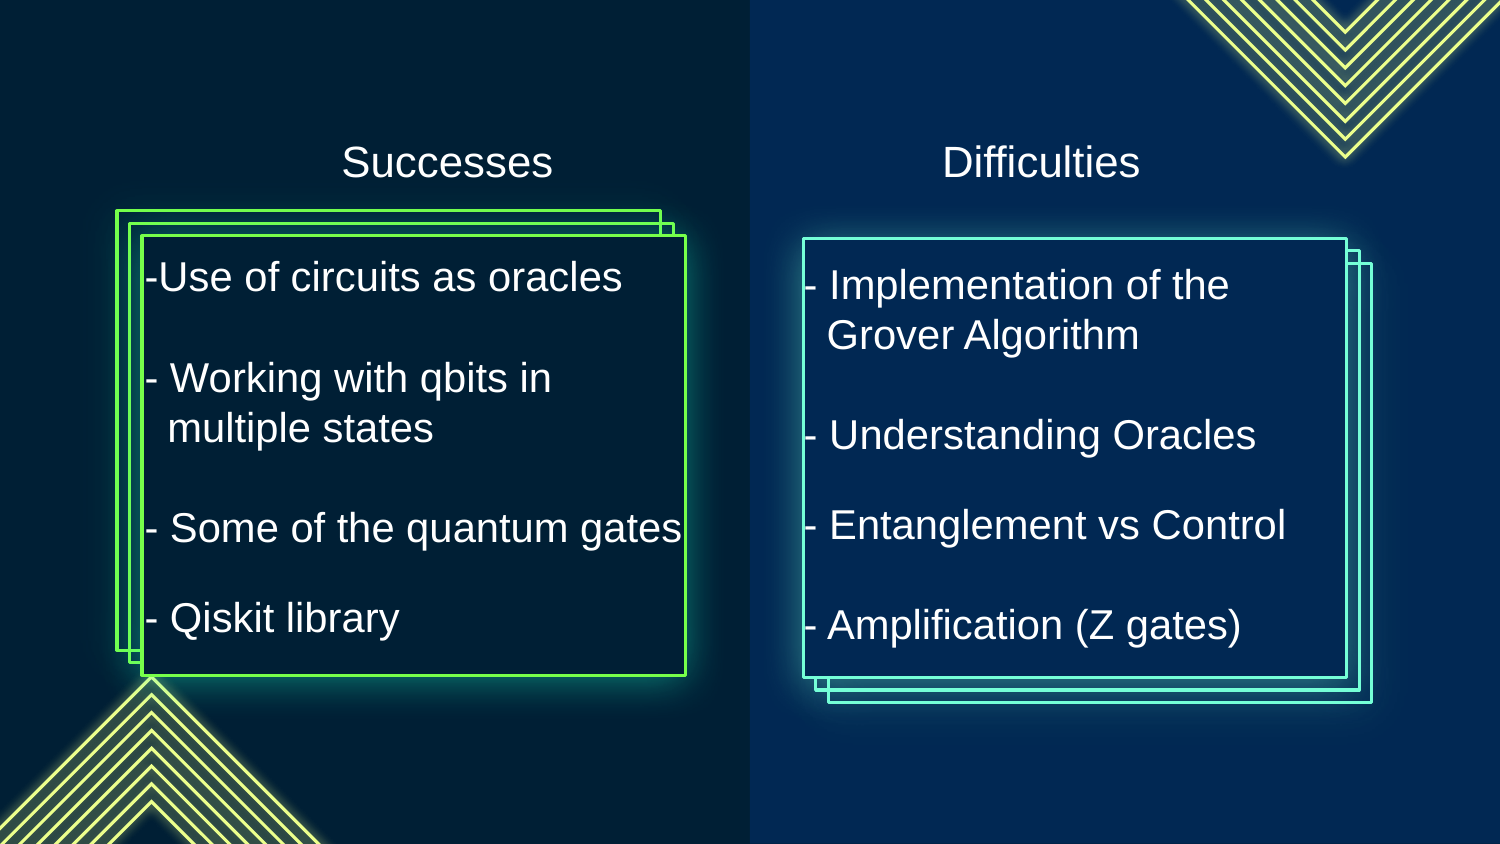

Successes
# Difficulties
- Implementation of the
  Grover Algorithm

- Understanding Oracles

- Entanglement vs Control

- Amplification (Z gates)

-Use of circuits as oracles

- Working with qbits in
  multiple states

- Some of the quantum gates

- Qiskit library